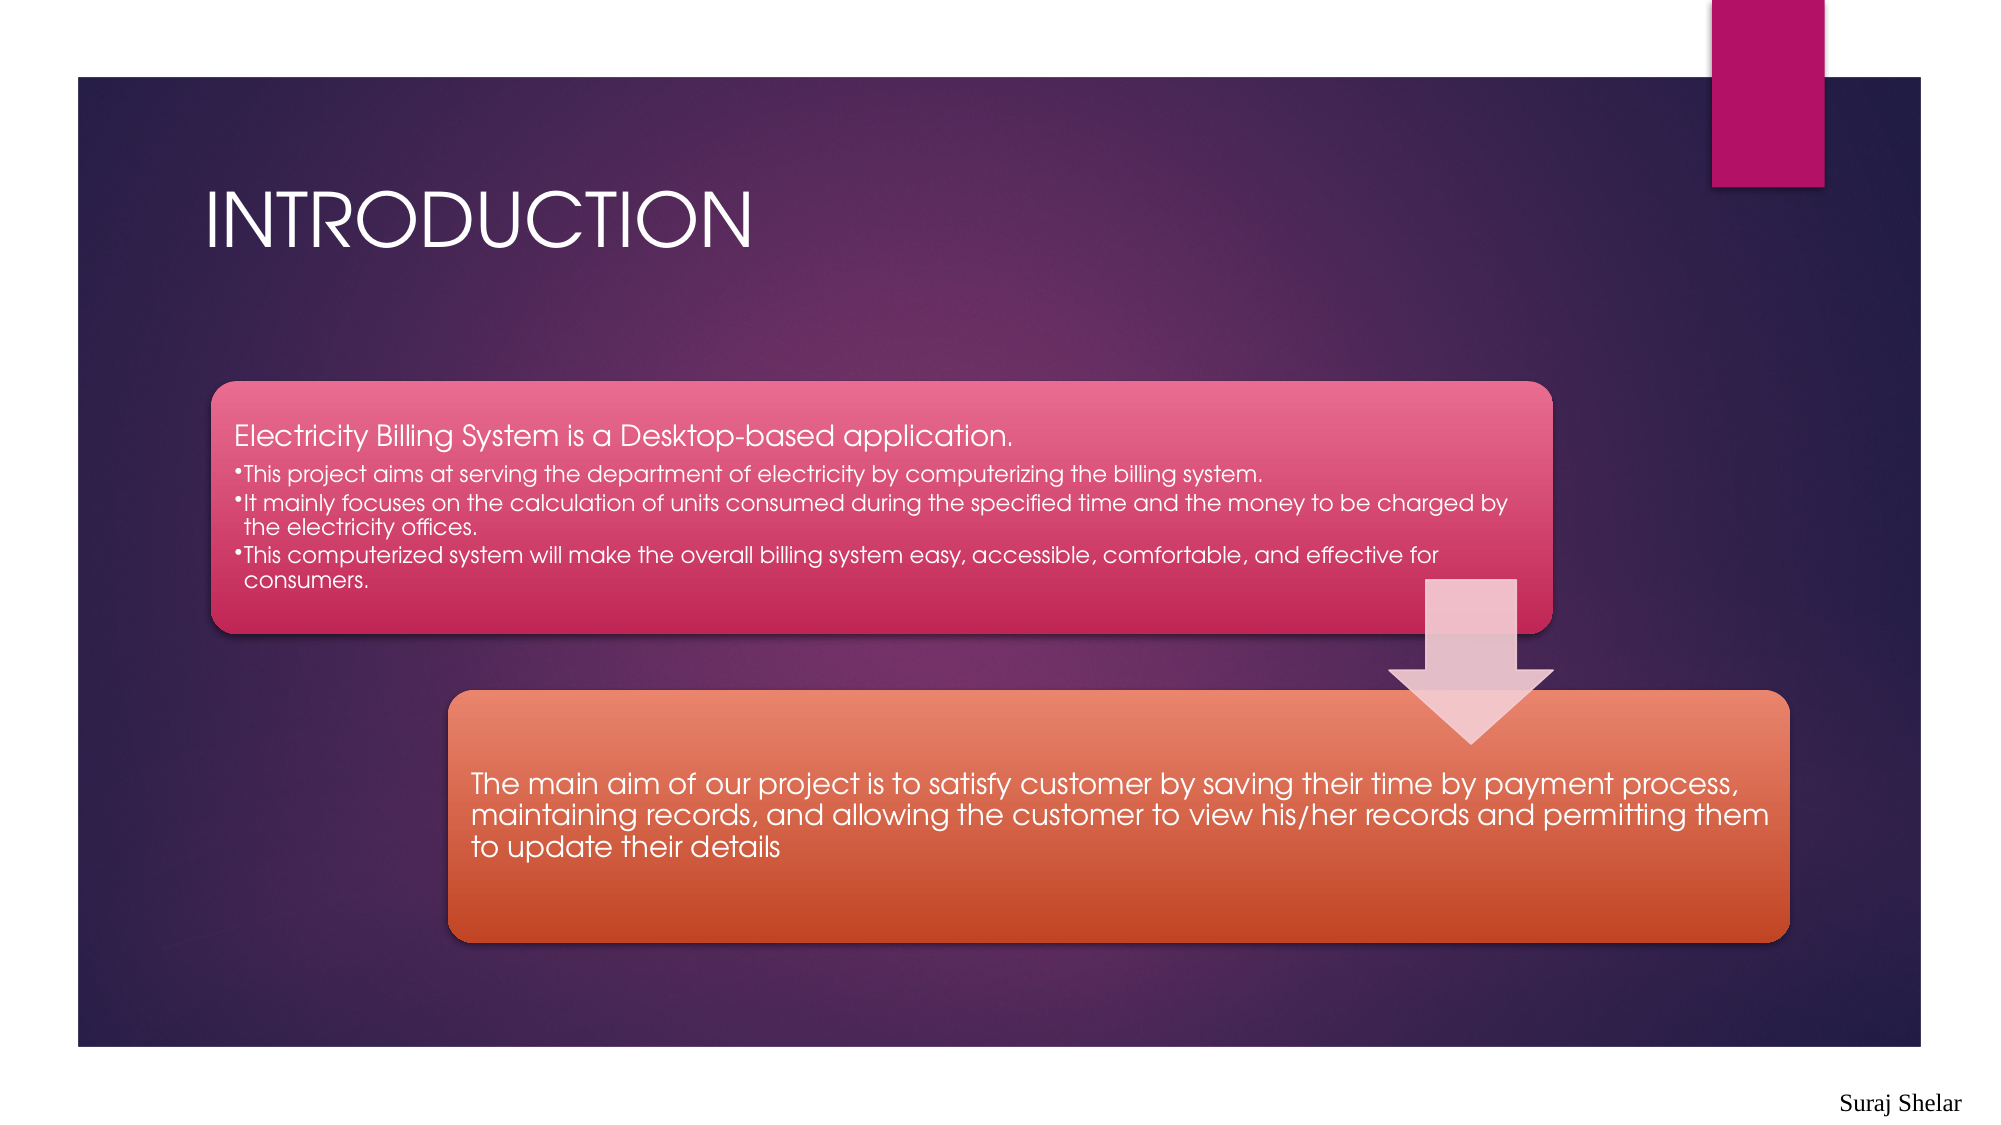

# INTRODUCTION
Electricity Billing System is a Desktop-based application.
This project aims at serving the department of electricity by computerizing the billing system.
It mainly focuses on the calculation of units consumed during the specified time and the money to be charged by the electricity offices.
This computerized system will make the overall billing system easy, accessible, comfortable, and effective for consumers.
The main aim of our project is to satisfy customer by saving their time by payment process, maintaining records, and allowing the customer to view his/her records and permitting them to update their details

Suraj Shelar
Suraj Shelar